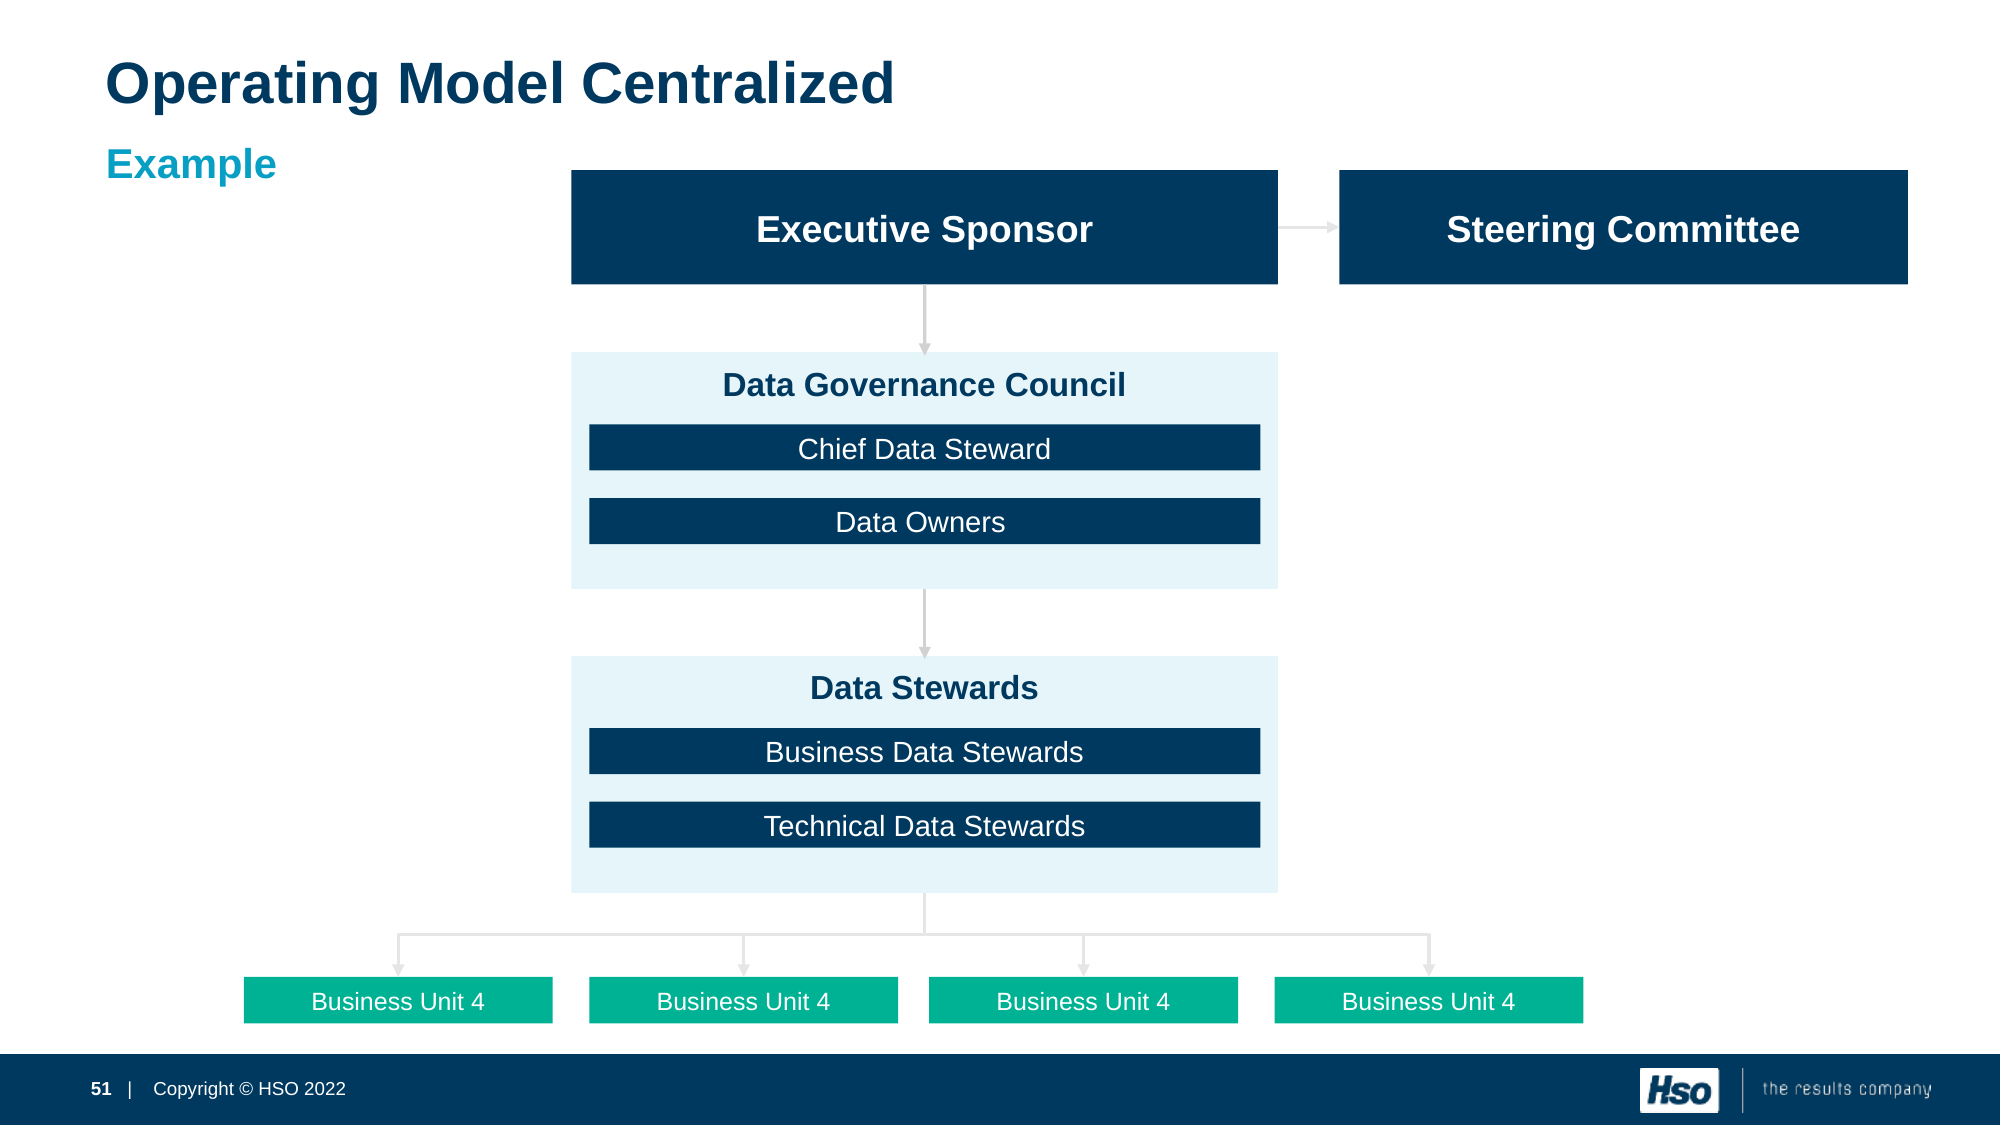

# Operating Model Centralized
Example
Executive Sponsor
Steering Committee

Data Governance Council
Chief Data Steward
Data Owners

Data Stewards
Business Data Stewards
Technical Data Stewards
Business Unit 4
Business Unit 4
Business Unit 4
Business Unit 4